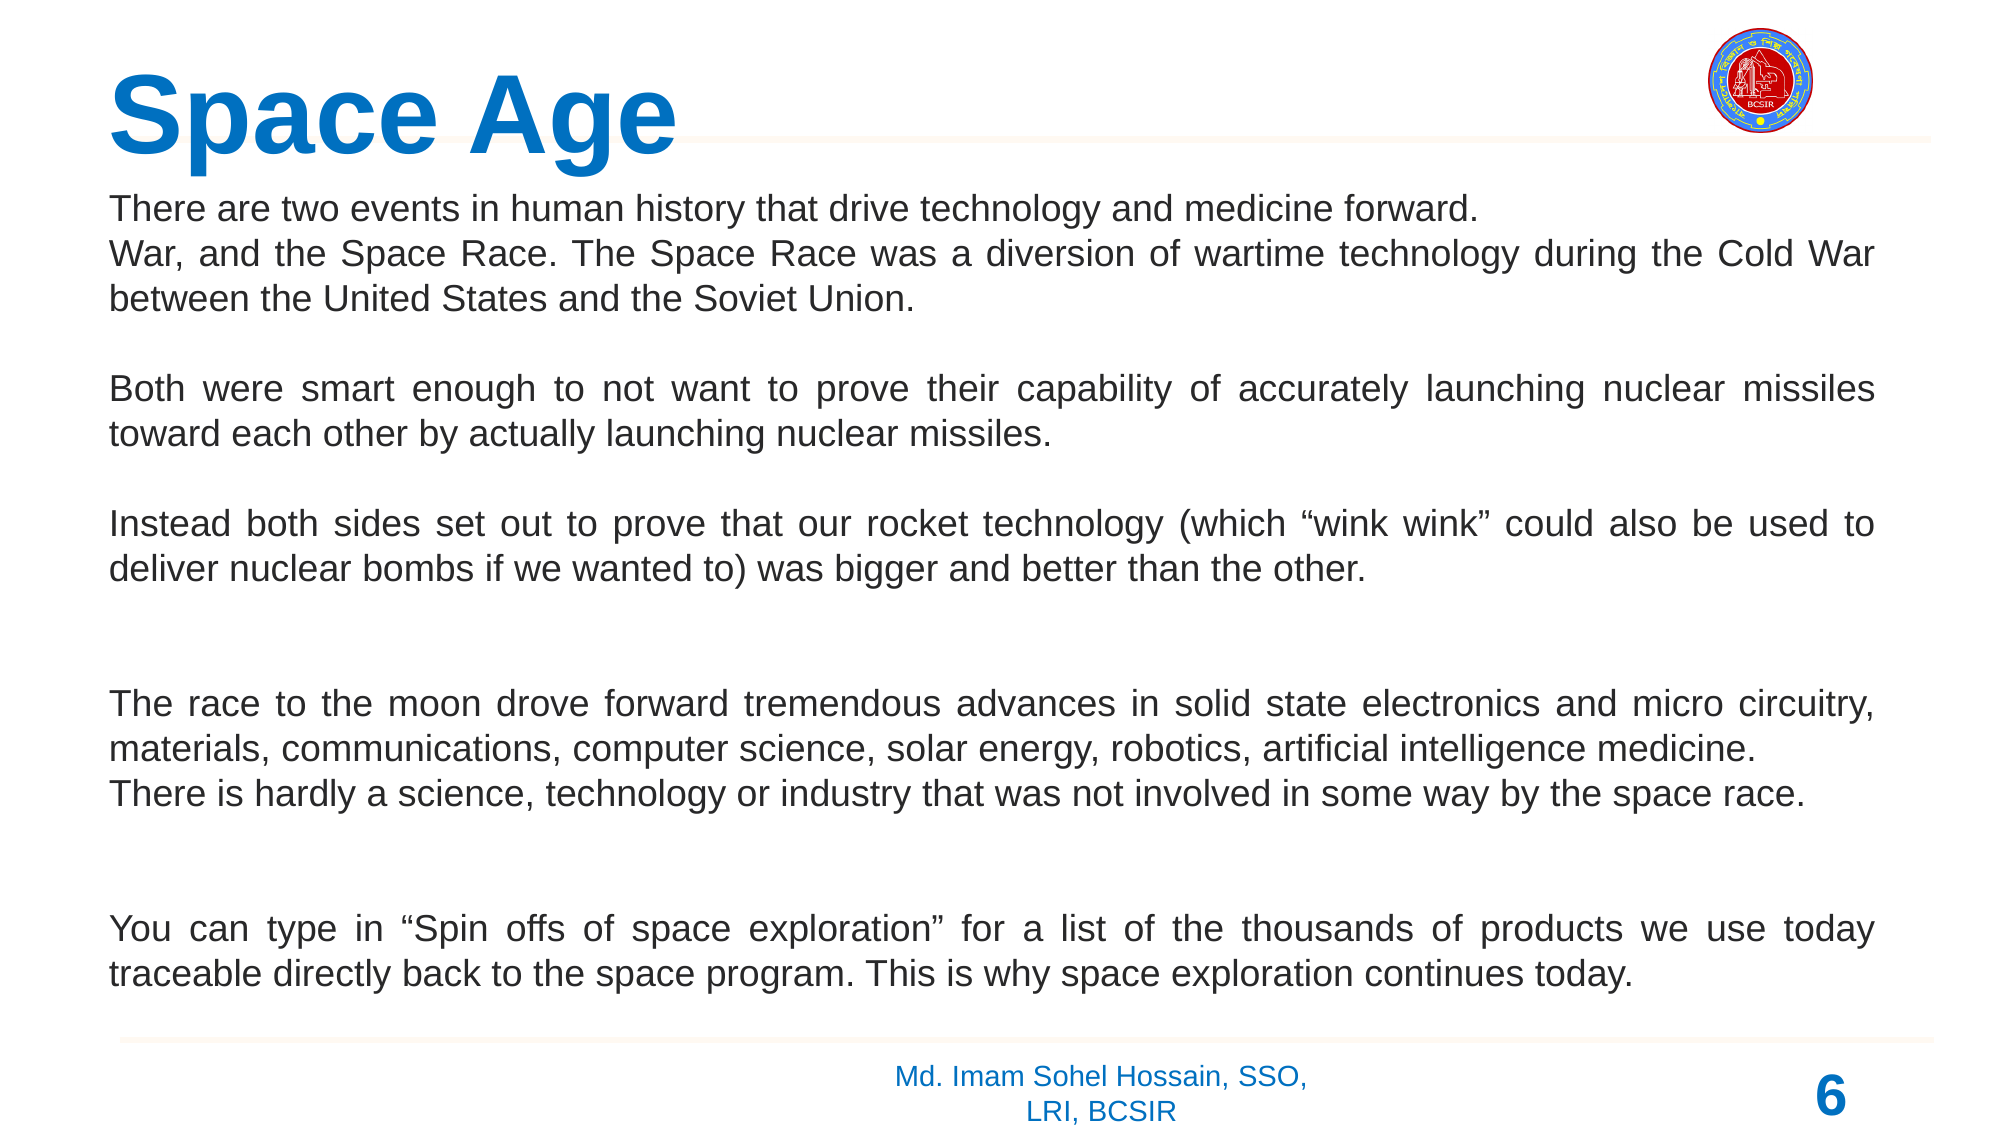

# Space Age
There are two events in human history that drive technology and medicine forward.
War, and the Space Race. The Space Race was a diversion of wartime technology during the Cold War between the United States and the Soviet Union.

Both were smart enough to not want to prove their capability of accurately launching nuclear missiles toward each other by actually launching nuclear missiles.

Instead both sides set out to prove that our rocket technology (which “wink wink” could also be used to deliver nuclear bombs if we wanted to) was bigger and better than the other.

The race to the moon drove forward tremendous advances in solid state electronics and micro circuitry, materials, communications, computer science, solar energy, robotics, artificial intelligence medicine.
There is hardly a science, technology or industry that was not involved in some way by the space race.

You can type in “Spin offs of space exploration” for a list of the thousands of products we use today traceable directly back to the space program. This is why space exploration continues today.
6